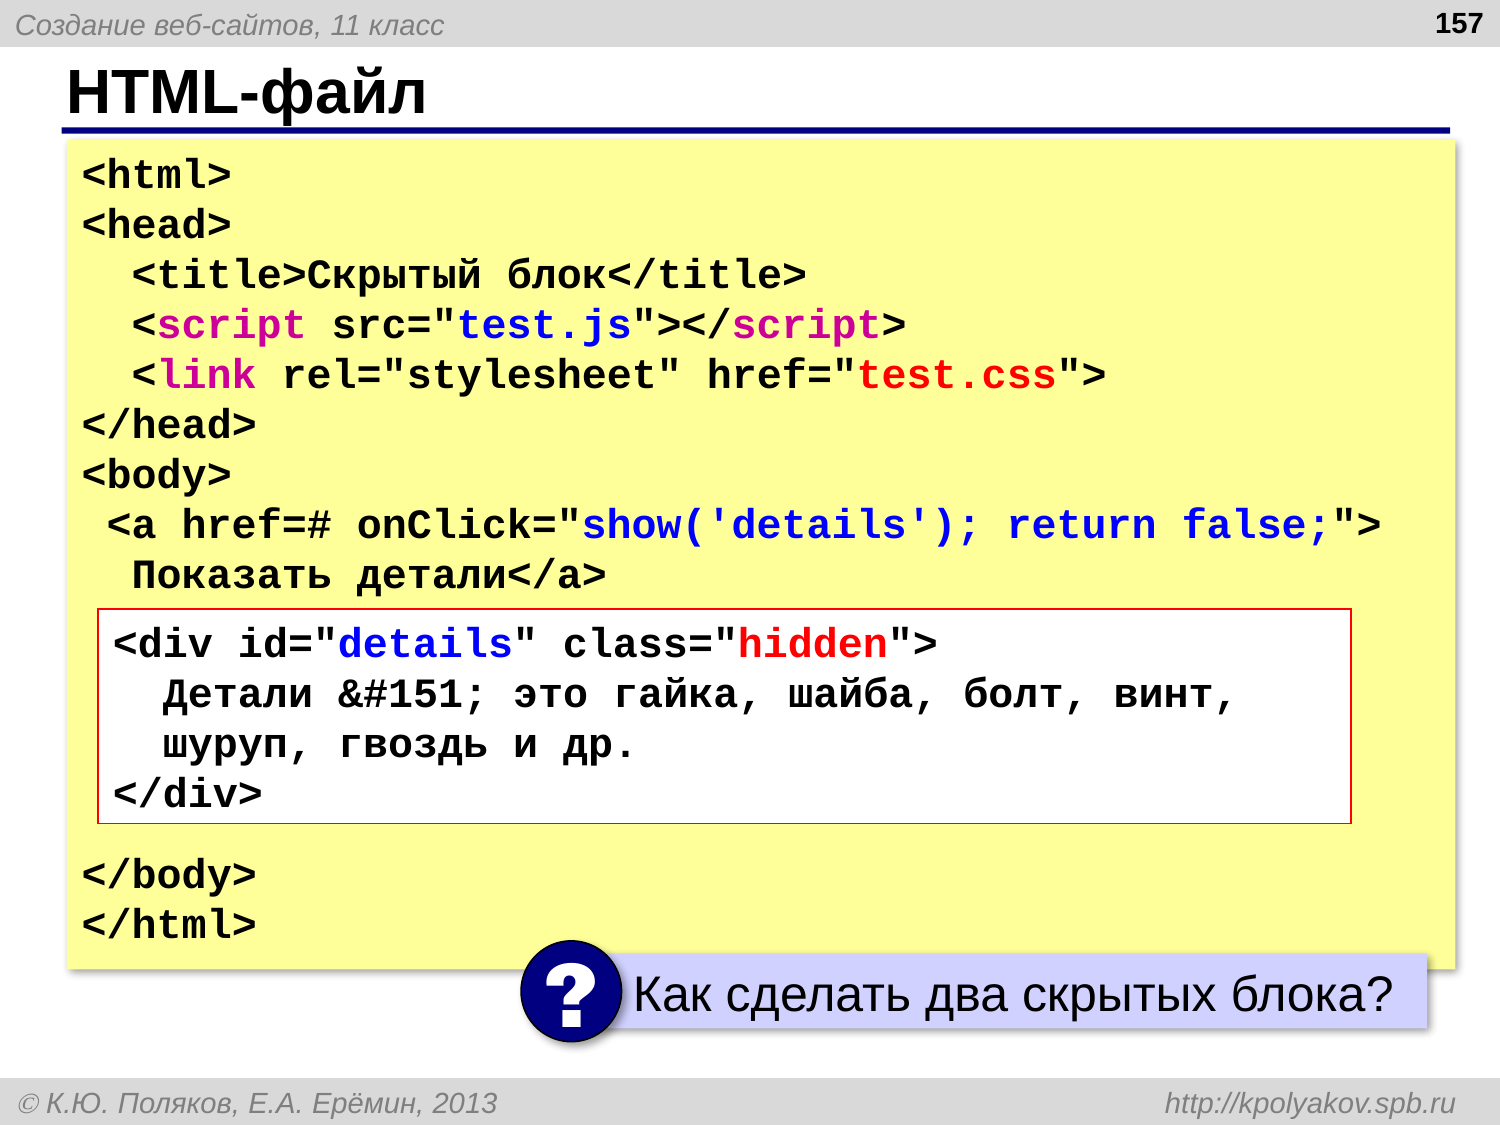

157
# HTML-файл
<html>
<head>
  <title>Скрытый блок</title>
  <script src="test.js"></script>
  <link rel="stylesheet" href="test.css">
</head>
<body>
 <a href=# onClick="show('details'); return false;">
  Показать детали</a>

</body>
</html>
<div id="details" class="hidden">
  Детали &#151; это гайка, шайба, болт, винт,
  шуруп, гвоздь и др.
</div>
?
  Как сделать два скрытых блока?